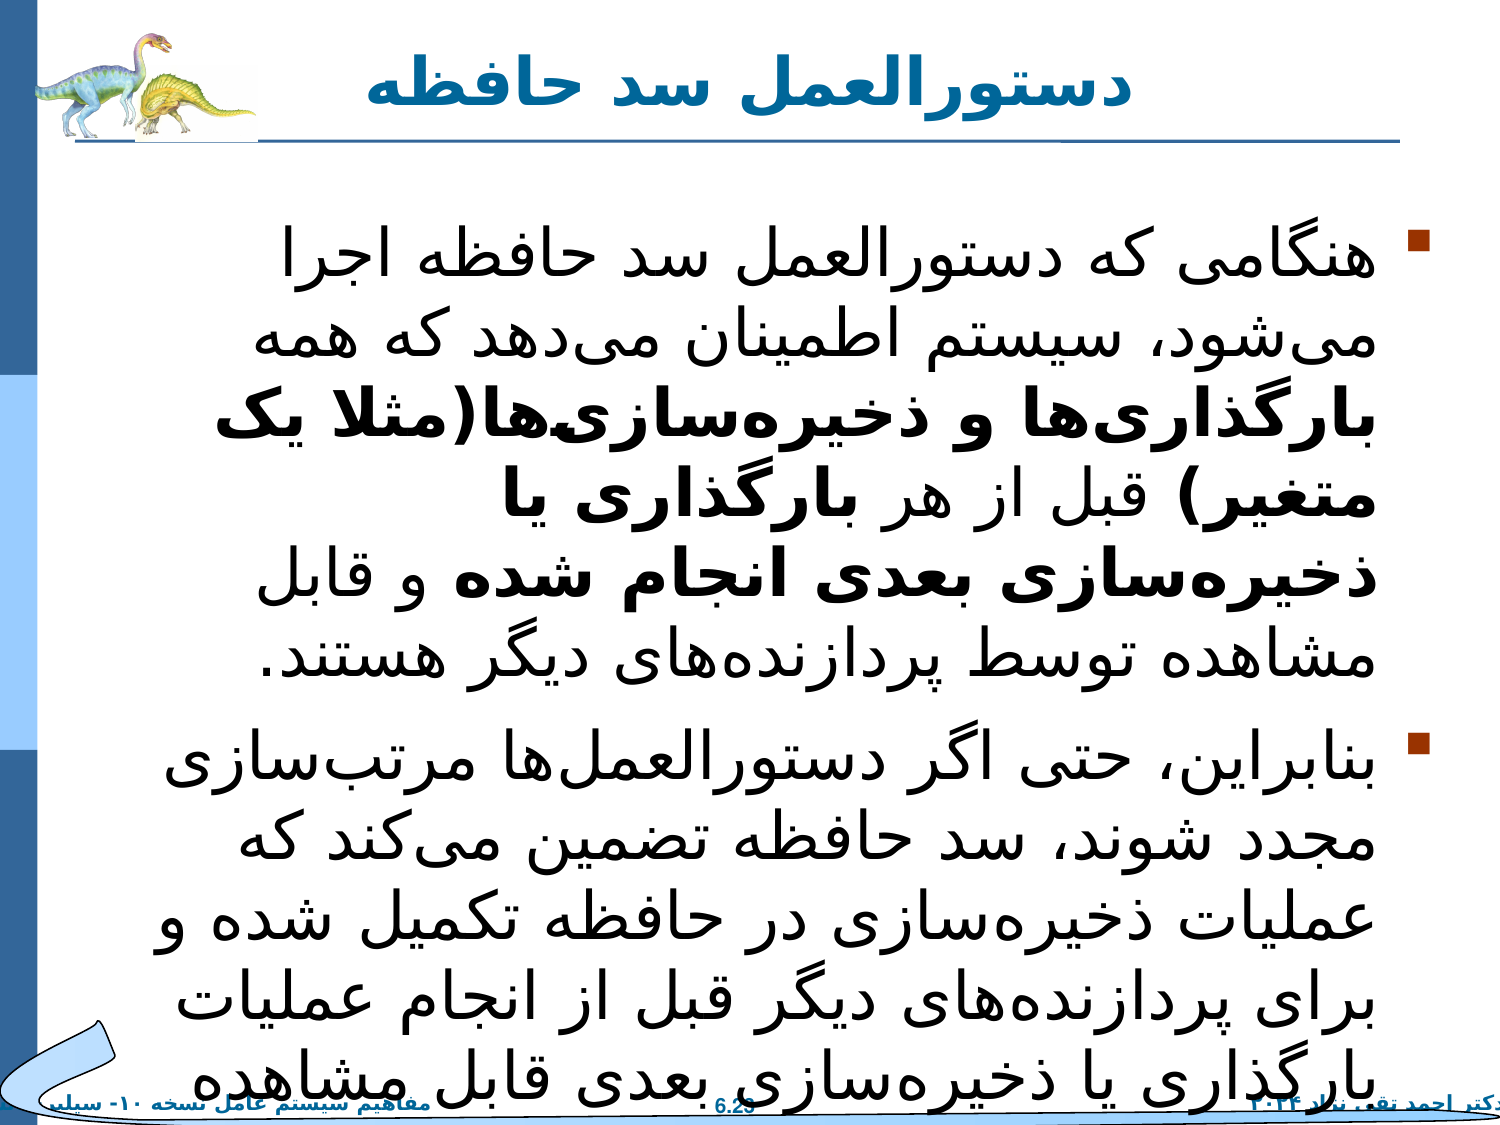

# دستورالعمل سد حافظه
هنگامی که دستورالعمل سد حافظه اجرا می‌شود، سیستم اطمینان می‌دهد که همه بارگذاری‌ها و ذخیره‌سازی‌ها(مثلا یک متغیر) قبل از هر بارگذاری یا ذخیره‌سازی بعدی انجام شده و قابل مشاهده توسط پردازنده‌های دیگر هستند.
بنابراین، حتی اگر دستورالعمل‌ها مرتب‌سازی مجدد شوند، سد حافظه تضمین می‌کند که عملیات ذخیره‌سازی در حافظه تکمیل شده و برای پردازنده‌های دیگر قبل از انجام عملیات بارگذاری یا ذخیره‌سازی بعدی قابل مشاهده است.